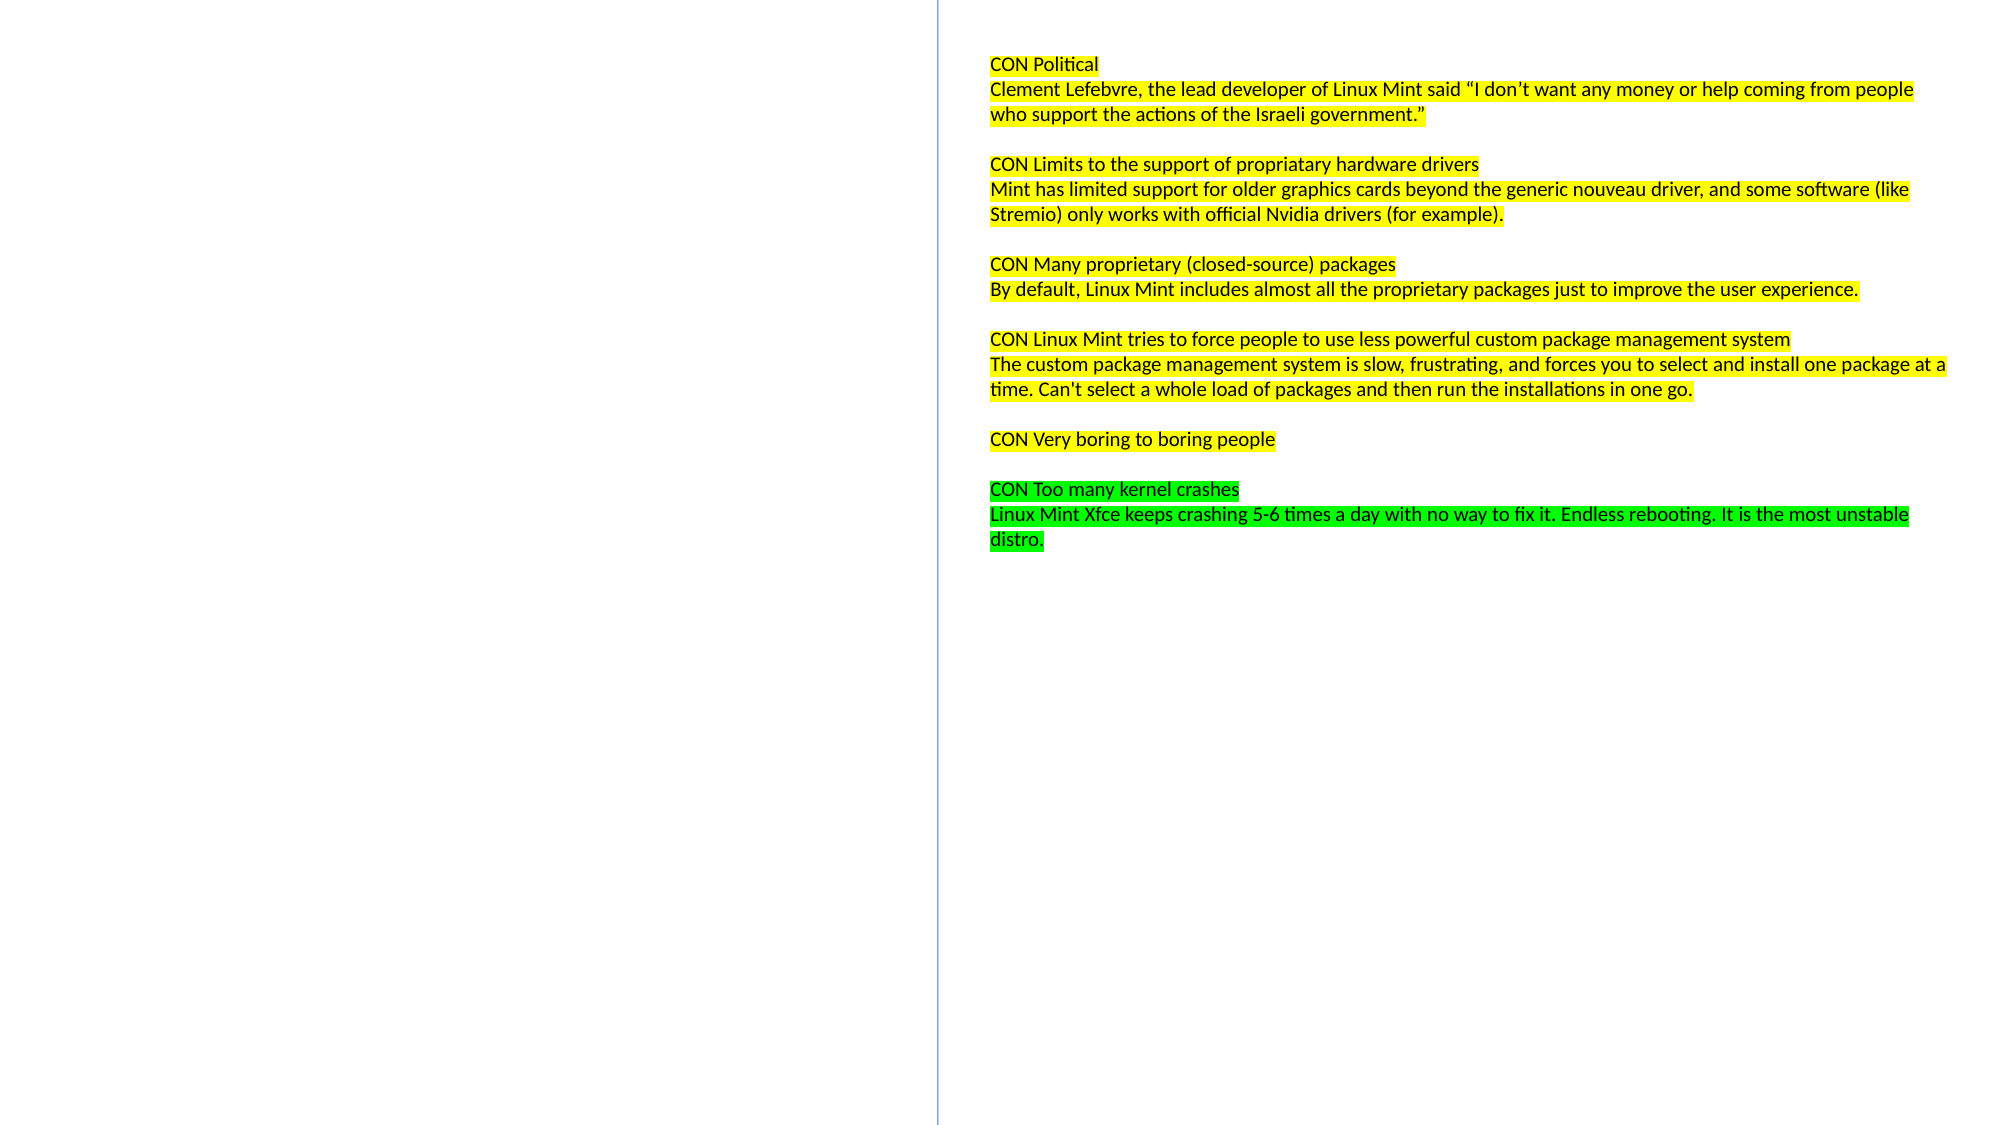

CON Political
Clement Lefebvre, the lead developer of Linux Mint said “I don’t want any money or help coming from people who support the actions of the Israeli government.”

CON Limits to the support of propriatary hardware drivers
Mint has limited support for older graphics cards beyond the generic nouveau driver, and some software (like Stremio) only works with official Nvidia drivers (for example).

CON Many proprietary (closed-source) packages
By default, Linux Mint includes almost all the proprietary packages just to improve the user experience.

CON Linux Mint tries to force people to use less powerful custom package management system
The custom package management system is slow, frustrating, and forces you to select and install one package at a time. Can't select a whole load of packages and then run the installations in one go.

CON Very boring to boring people

CON Too many kernel crashes
Linux Mint Xfce keeps crashing 5-6 times a day with no way to fix it. Endless rebooting. It is the most unstable distro.